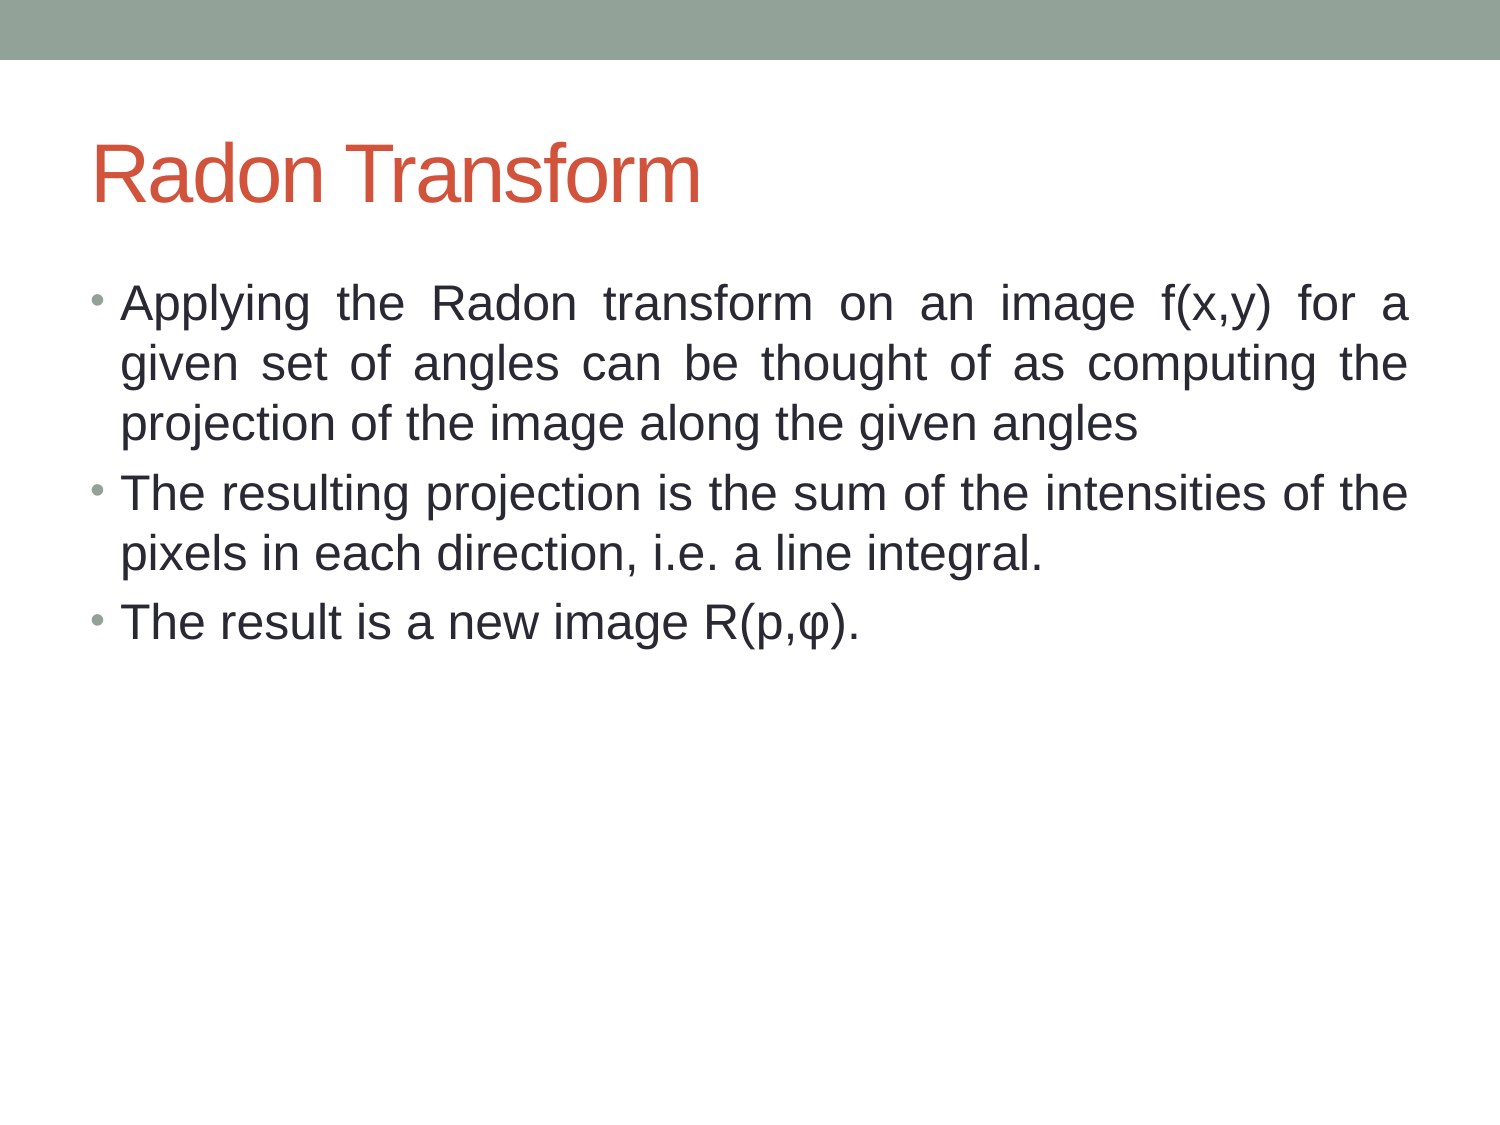

# Radon Transform
Applying the Radon transform on an image f(x,y) for a given set of angles can be thought of as computing the projection of the image along the given angles
The resulting projection is the sum of the intensities of the pixels in each direction, i.e. a line integral.
The result is a new image R(p,φ).